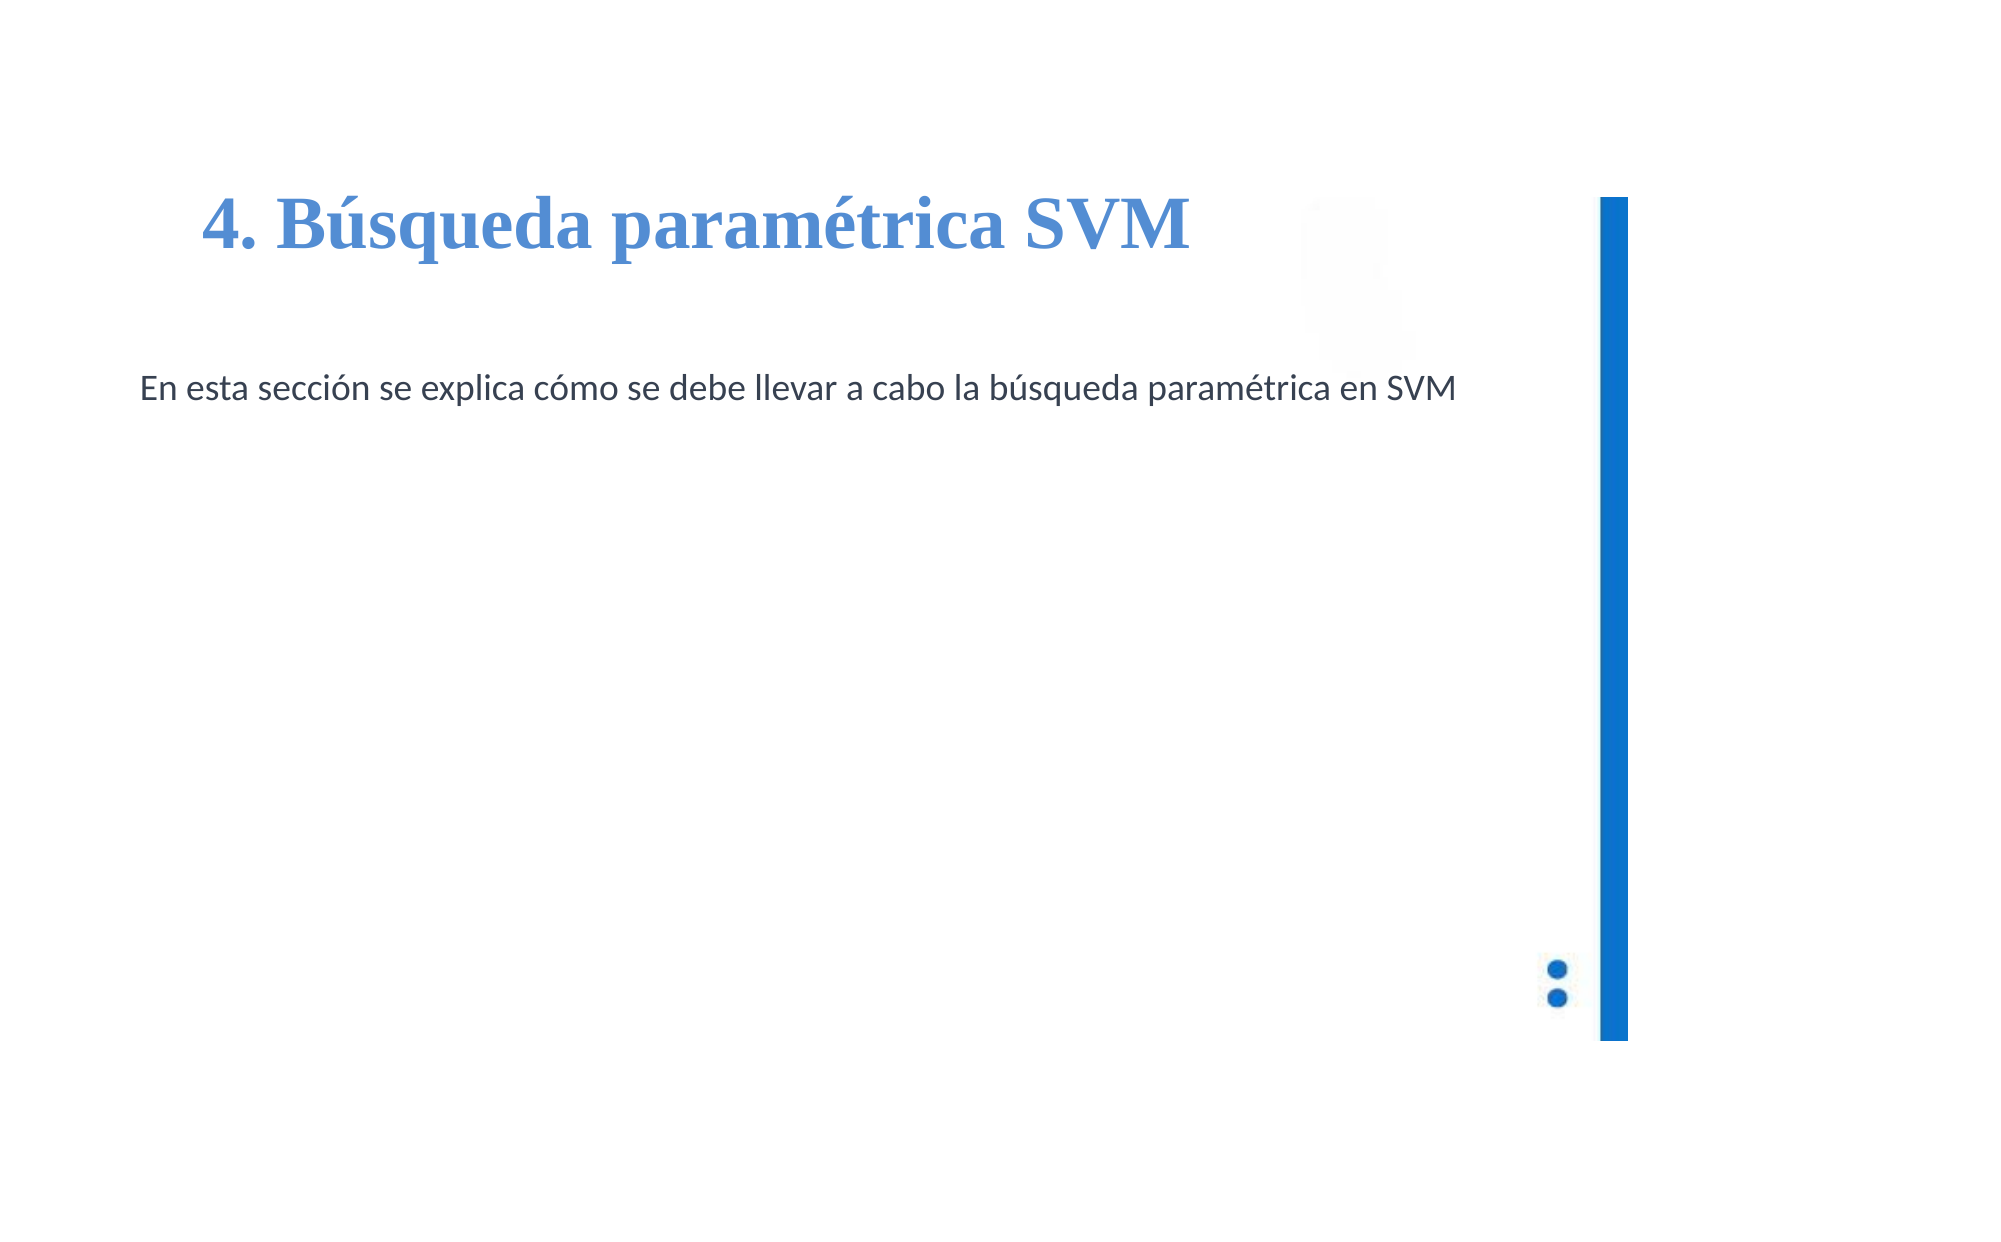

# 4. Búsqueda paramétrica SVM
En esta sección se explica cómo se debe llevar a cabo la búsqueda paramétrica en SVM